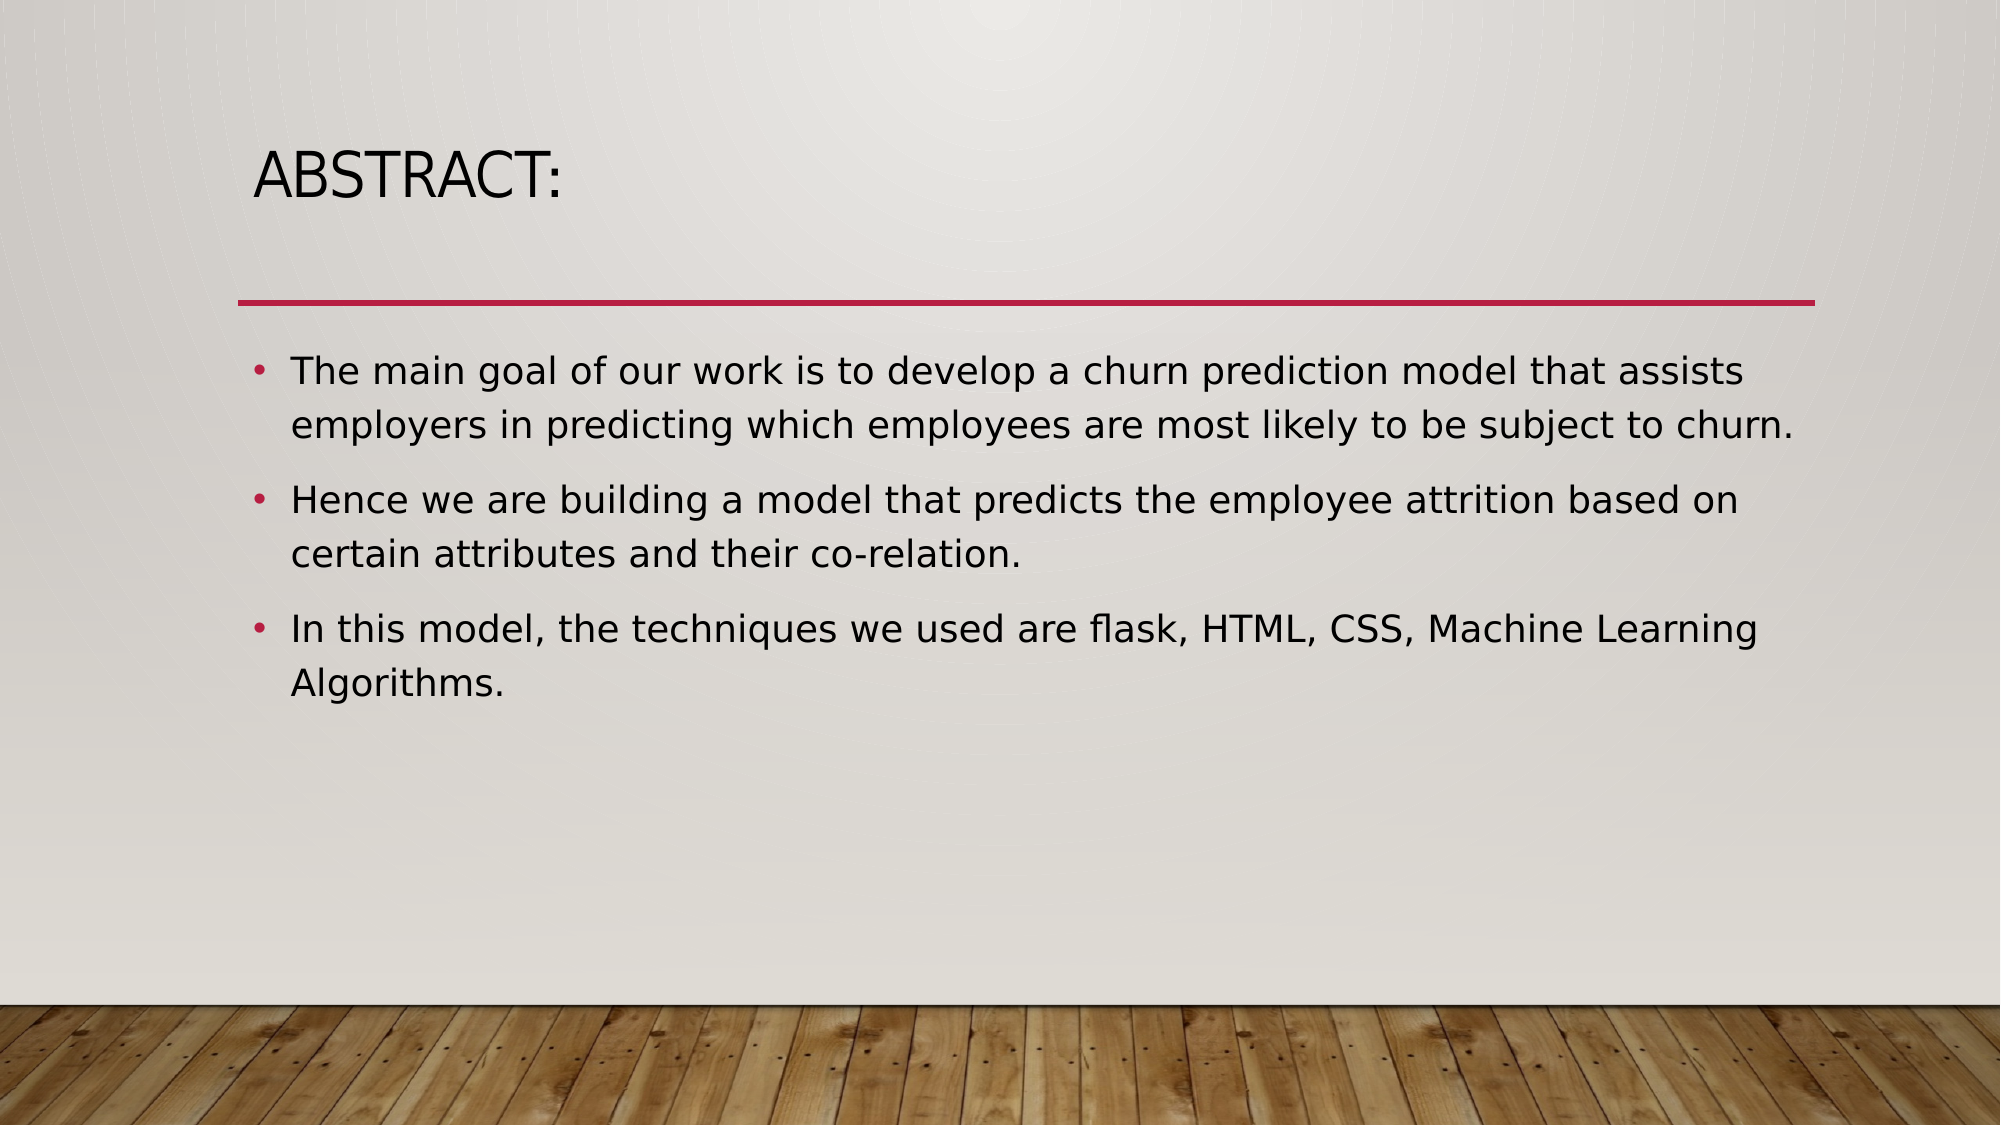

# ABSTRACT:
The main goal of our work is to develop a churn prediction model that assists employers in predicting which employees are most likely to be subject to churn.
Hence we are building a model that predicts the employee attrition based on certain attributes and their co-relation.
In this model, the techniques we used are flask, HTML, CSS, Machine Learning Algorithms.